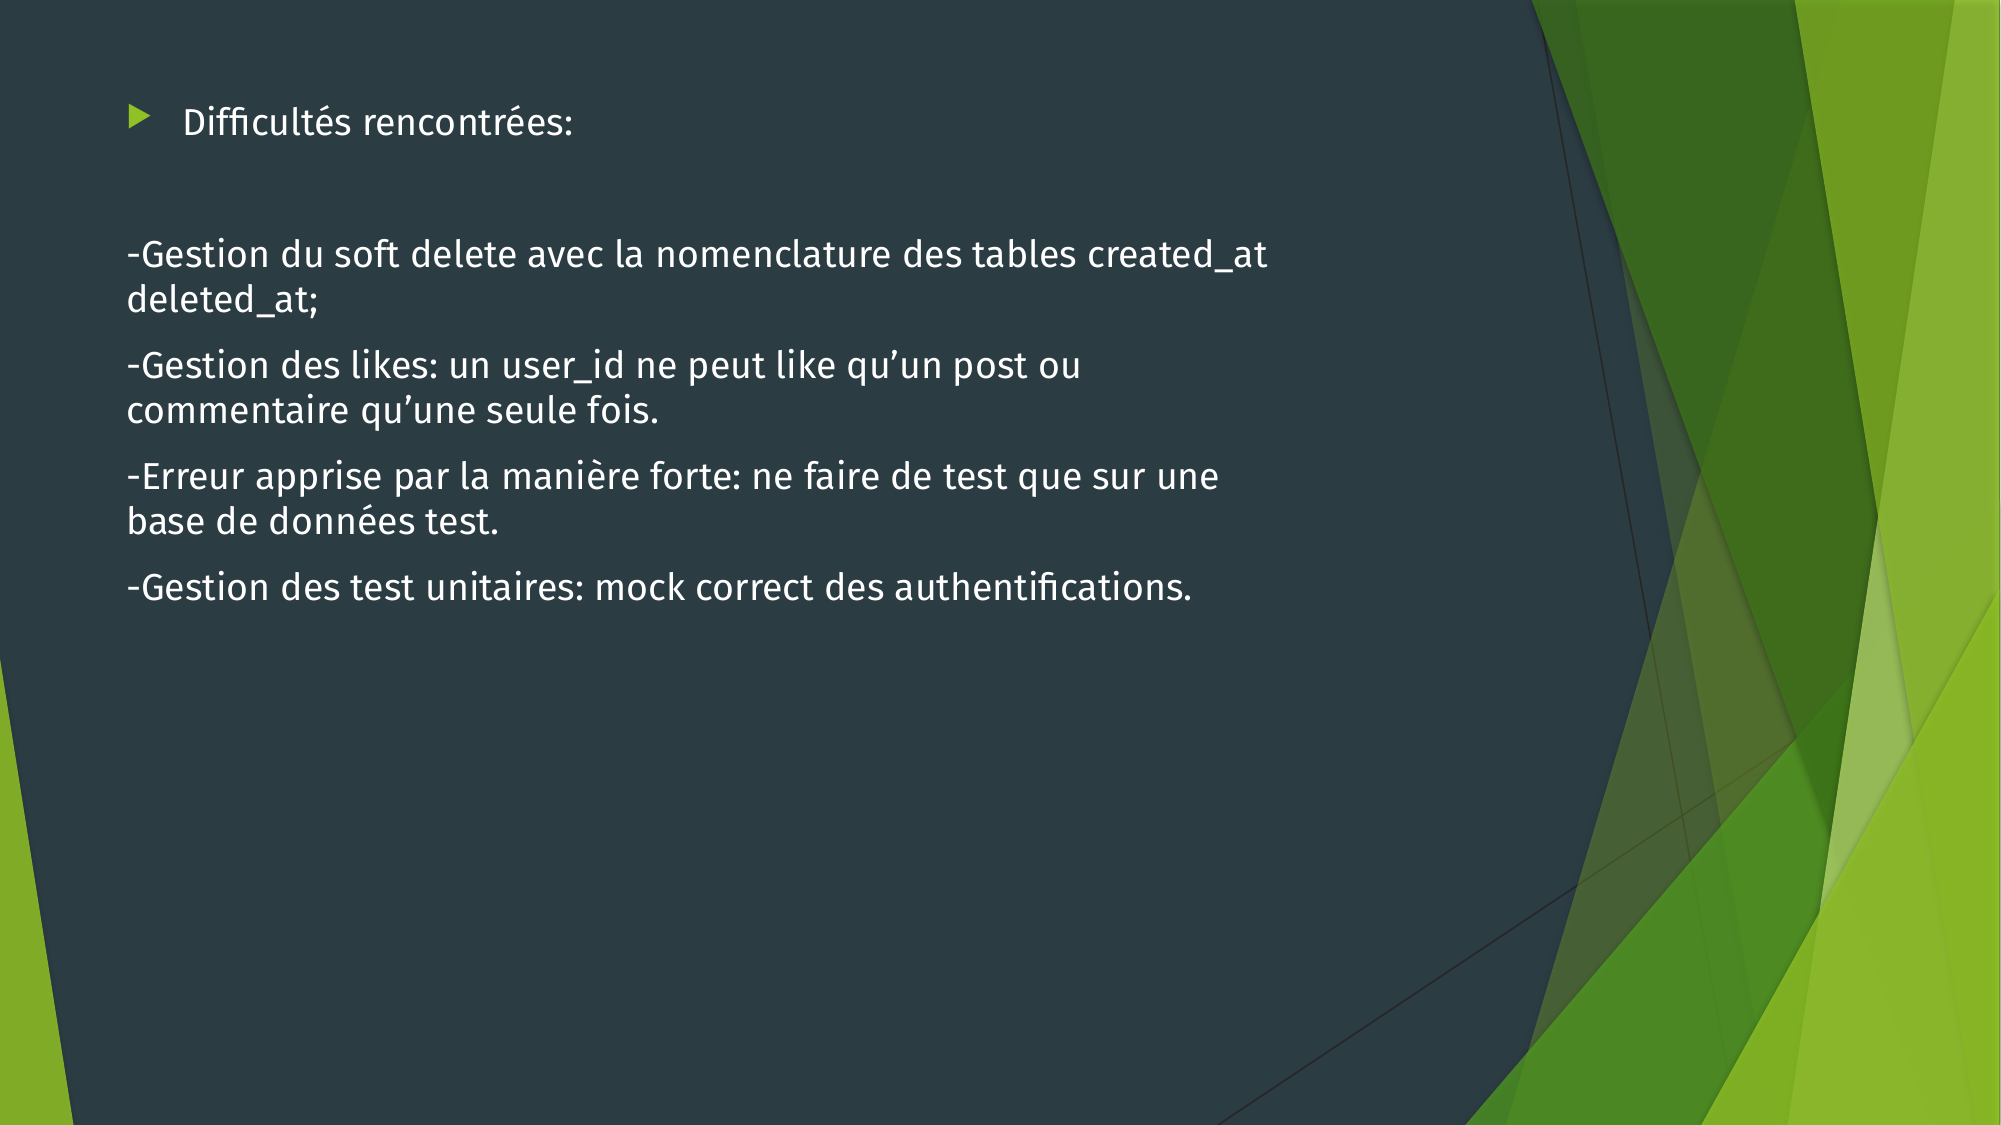

Difficultés rencontrées:

-Gestion du soft delete avec la nomenclature des tables created_at deleted_at;
-Gestion des likes: un user_id ne peut like qu’un post ou commentaire qu’une seule fois.
-Erreur apprise par la manière forte: ne faire de test que sur une base de données test.
-Gestion des test unitaires: mock correct des authentifications.